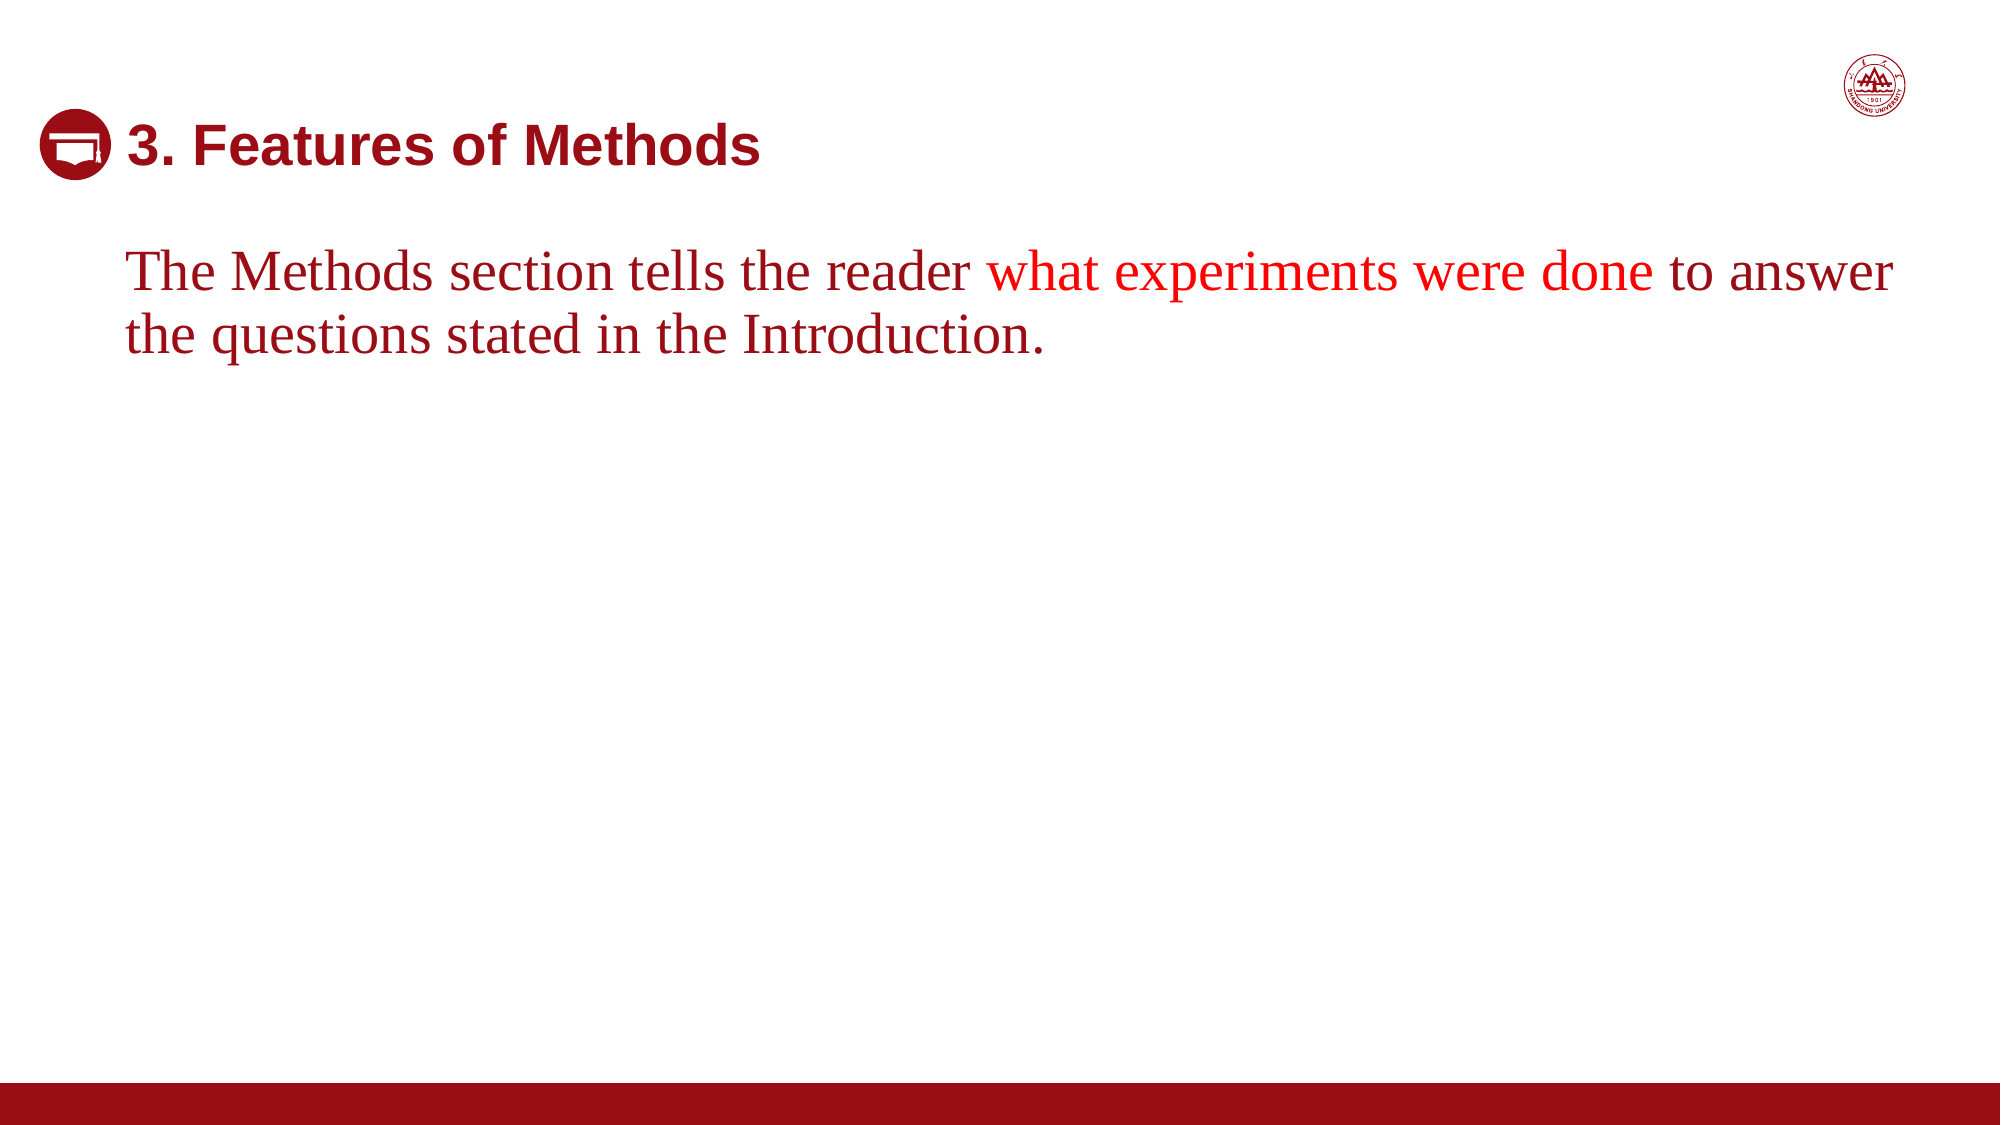

3. Features of Methods
The Methods section tells the reader what experiments were done to answer the questions stated in the Introduction.